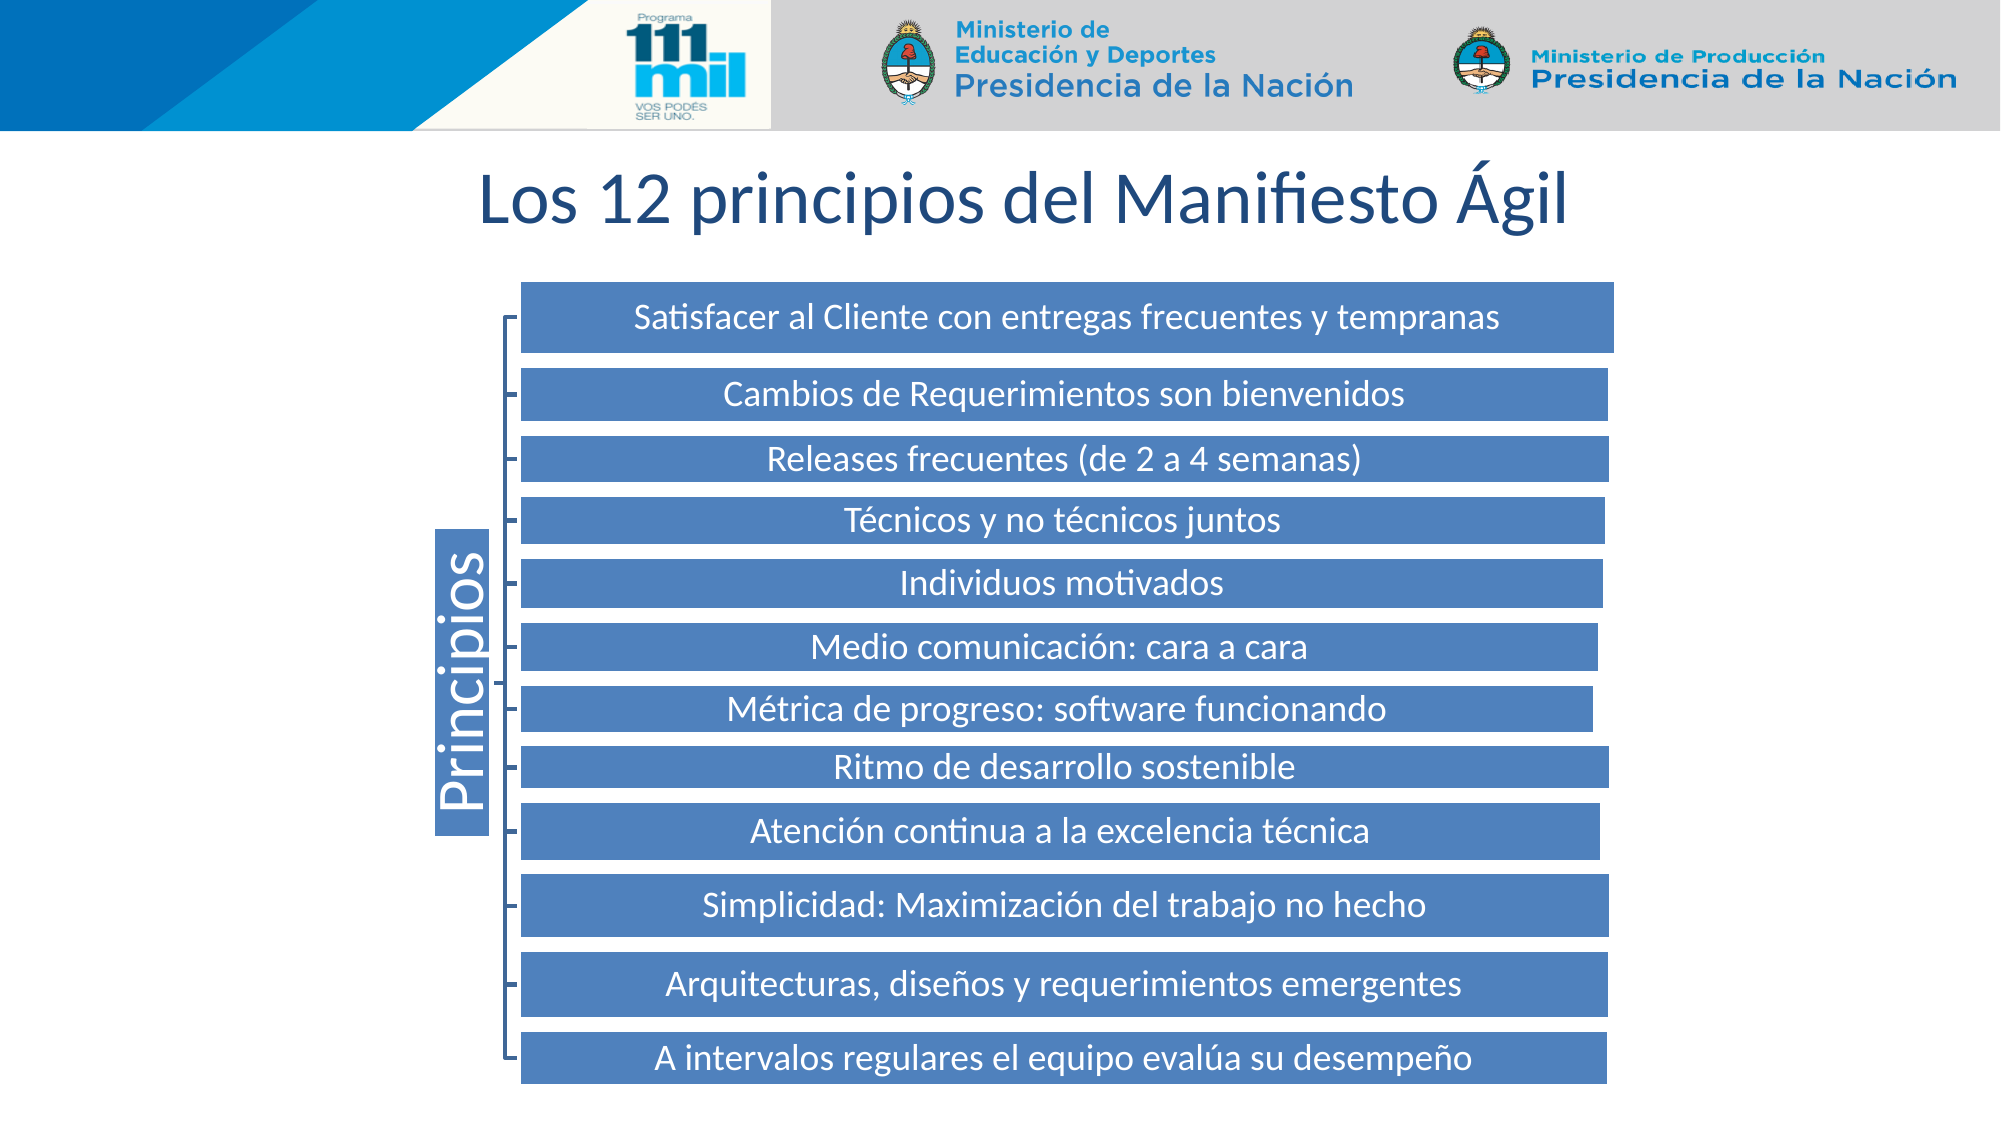

# Los 12 principios del Manifiesto Ágil

Principios
Satisfacer al Cliente con entregas frecuentes y tempranas
Cambios de Requerimientos son bienvenidos
Releases frecuentes (de 2 a 4 semanas)
Técnicos y no técnicos juntos
Individuos motivados
Medio comunicación: cara a cara
Métrica de progreso: software funcionando
Ritmo de desarrollo sostenible
Atención continua a la excelencia técnica
Simplicidad: Maximización del trabajo no hecho
Arquitecturas, diseños y requerimientos emergentes
A intervalos regulares el equipo evalúa su desempeño